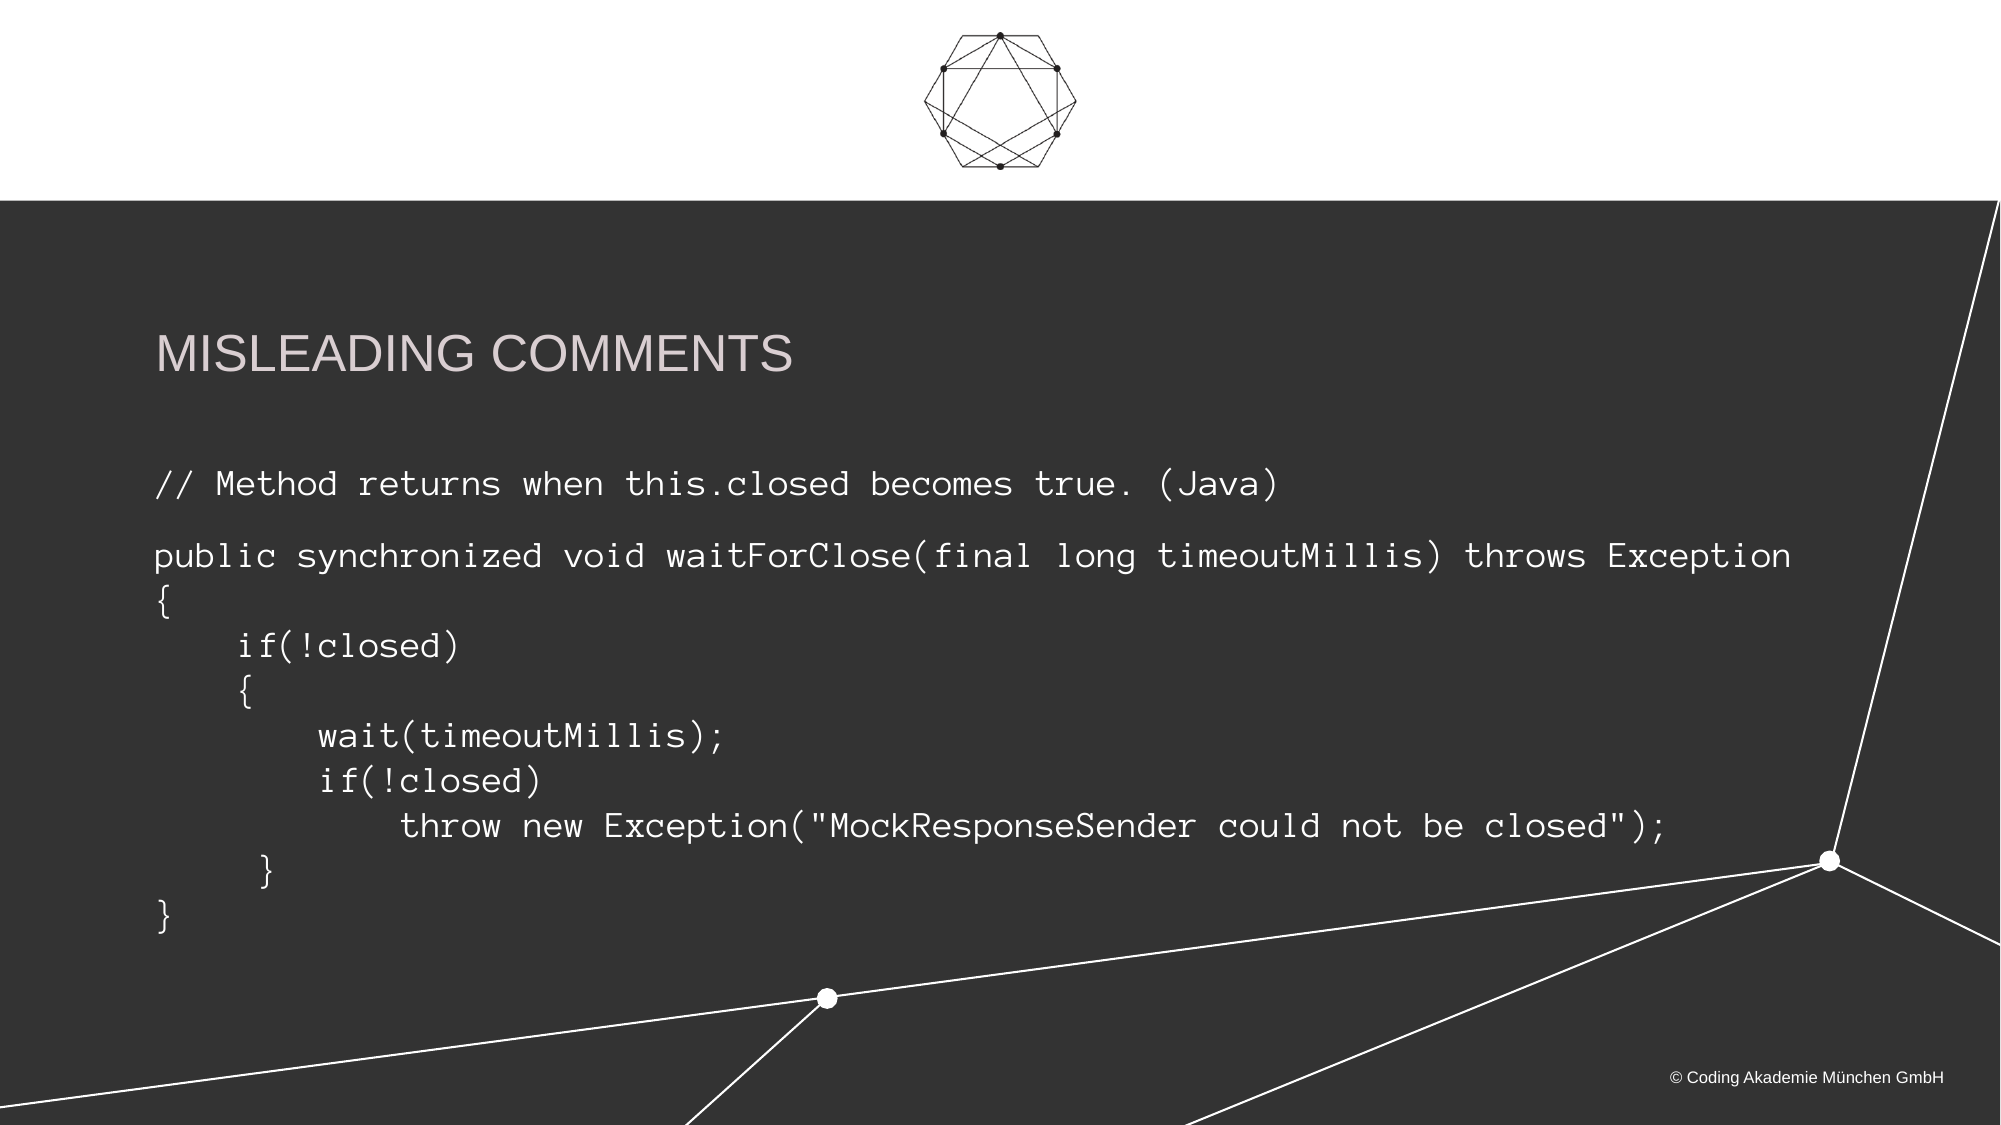

Misleading Comments
// Method returns when this.closed becomes true. (Java)
public synchronized void waitForClose(final long timeoutMillis) throws Exception
{
    if(!closed)
    {
        wait(timeoutMillis);
        if(!closed)
            throw new Exception("MockResponseSender could not be closed");
     }
}
© Coding Akademie München GmbH